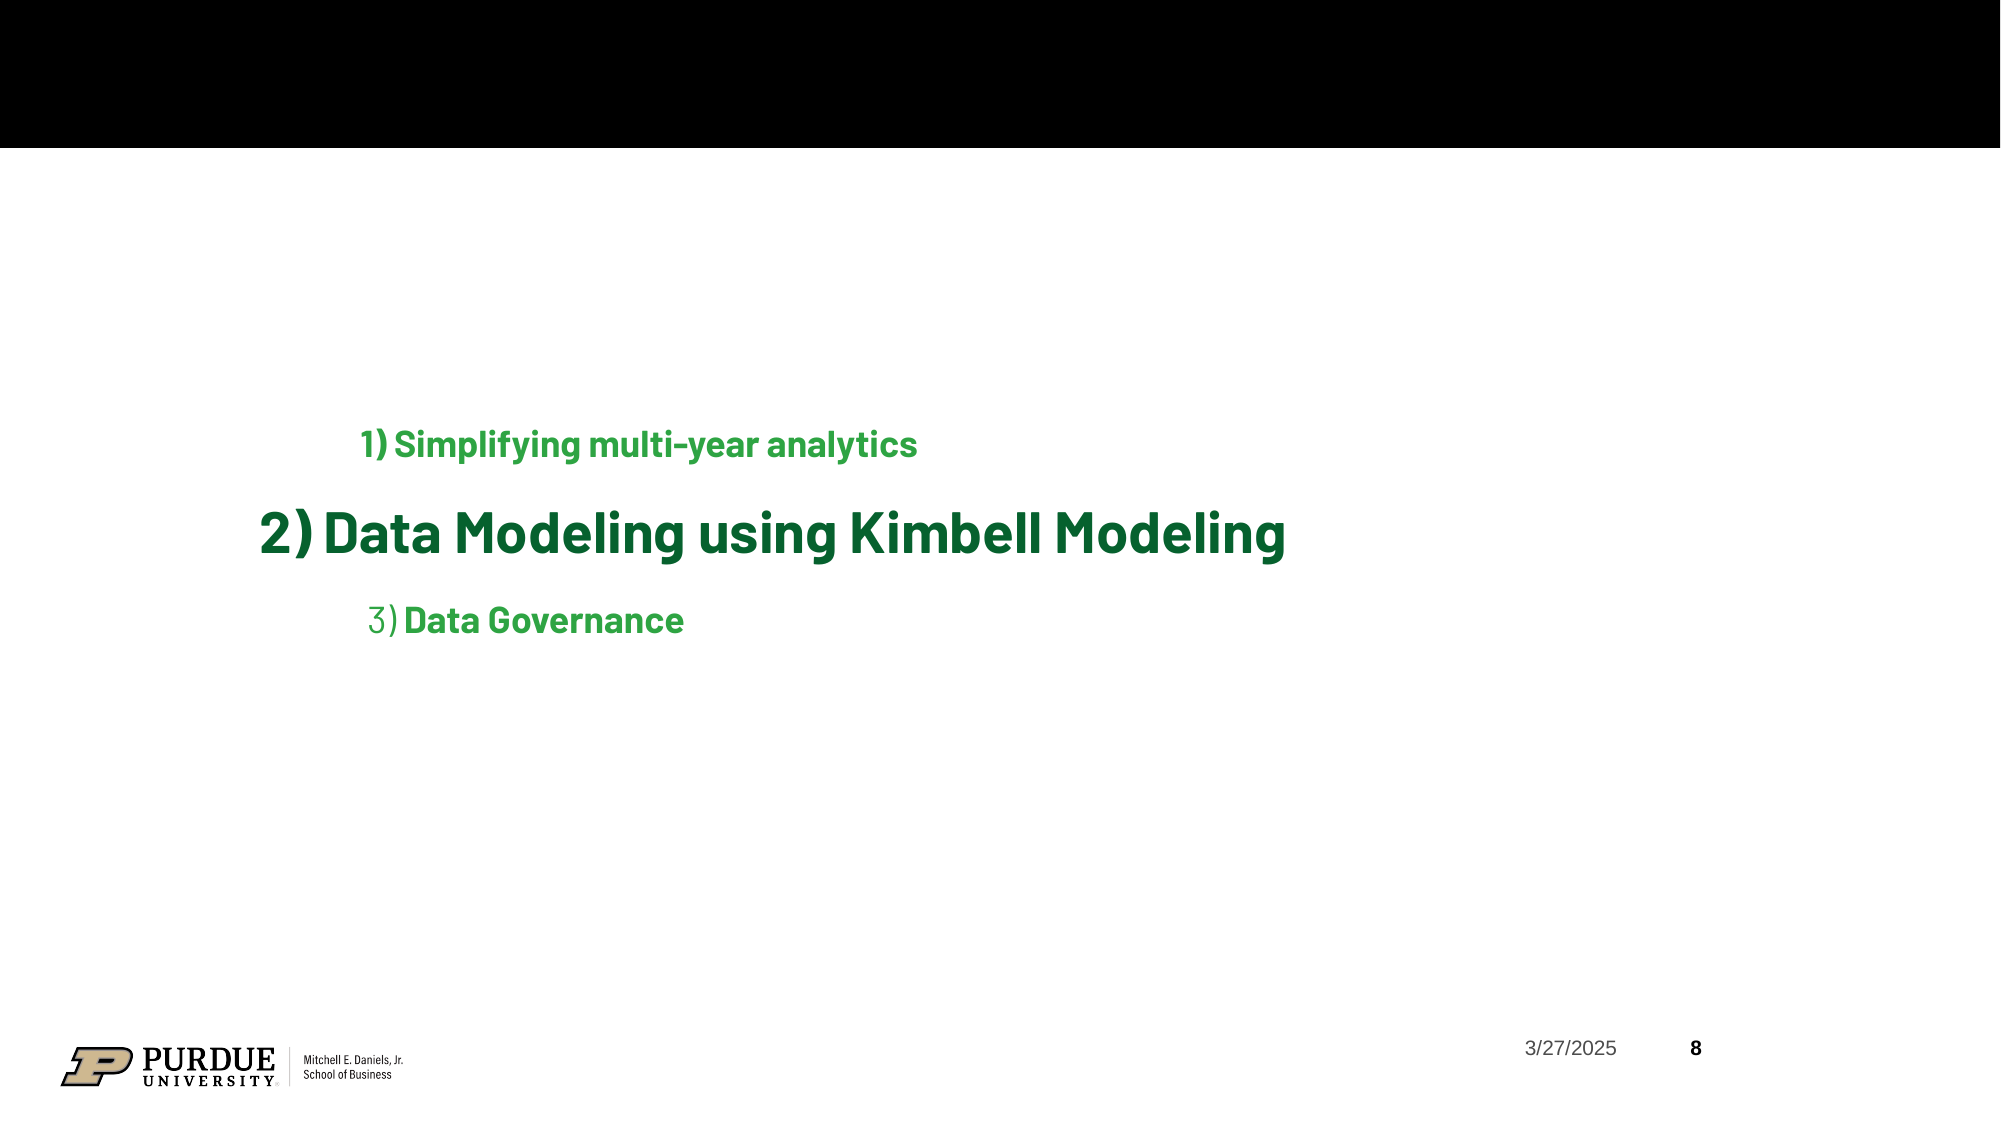

1) Simplifying multi-year analytics
2) Data Modeling using Kimbell Modeling
3) Data Governance
8
3/27/2025